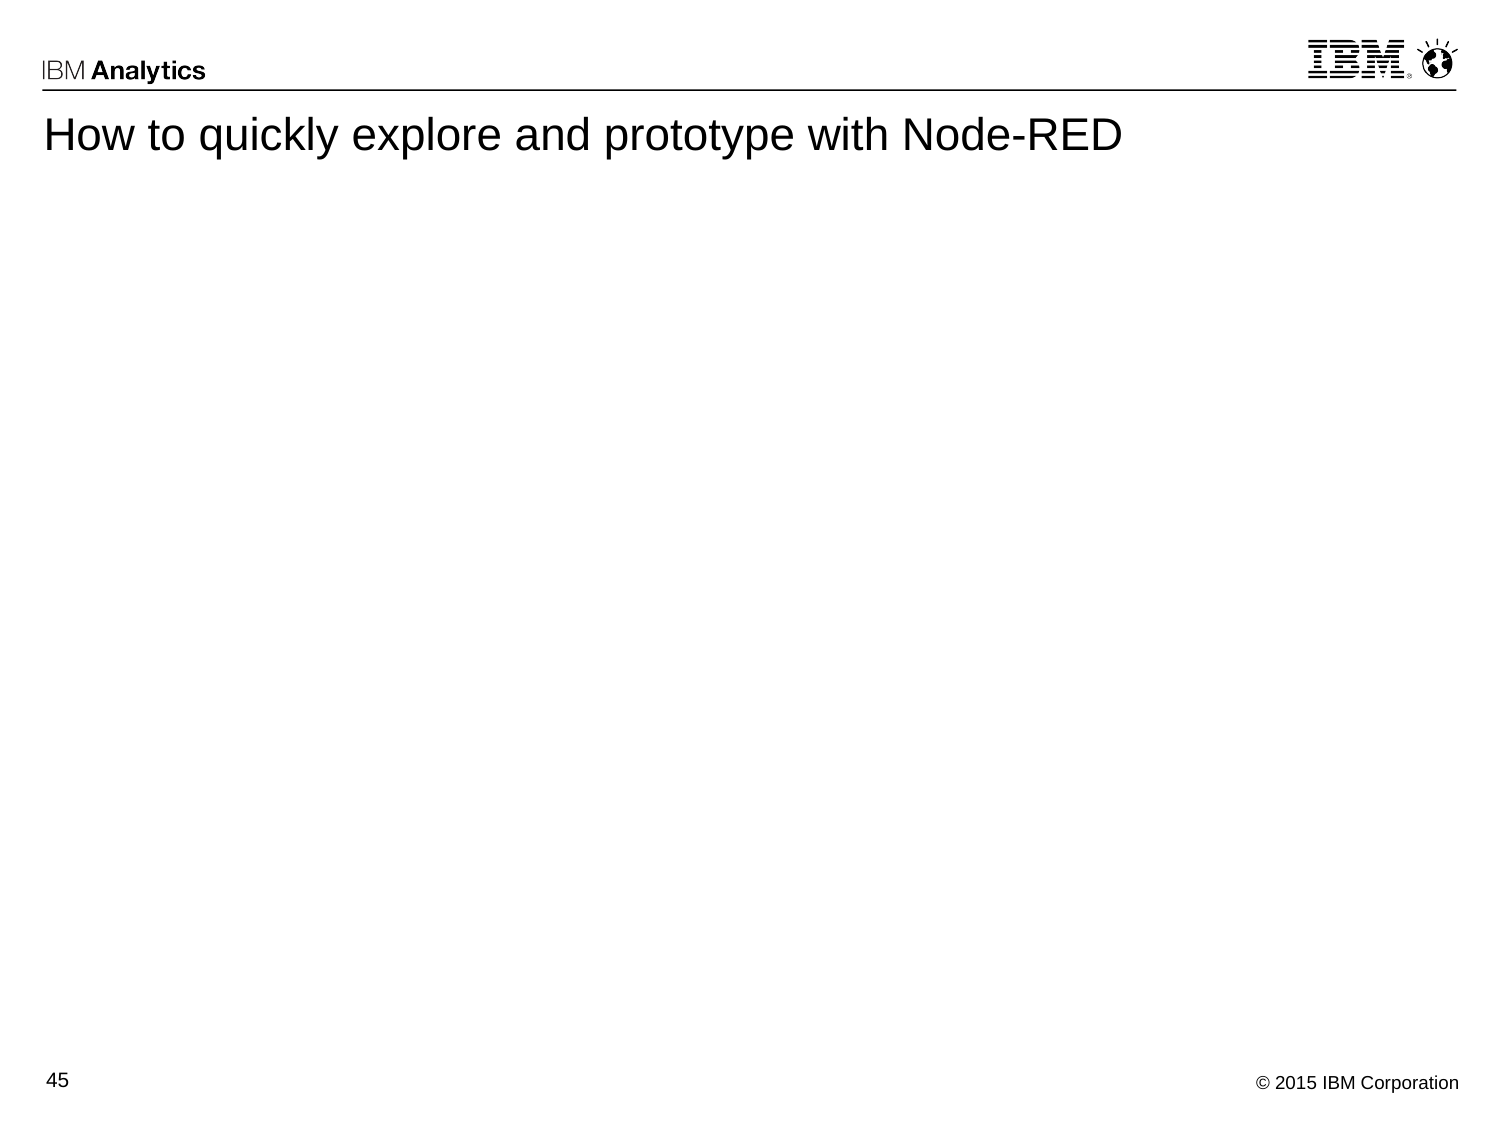

# How to quickly explore and prototype with Node-RED